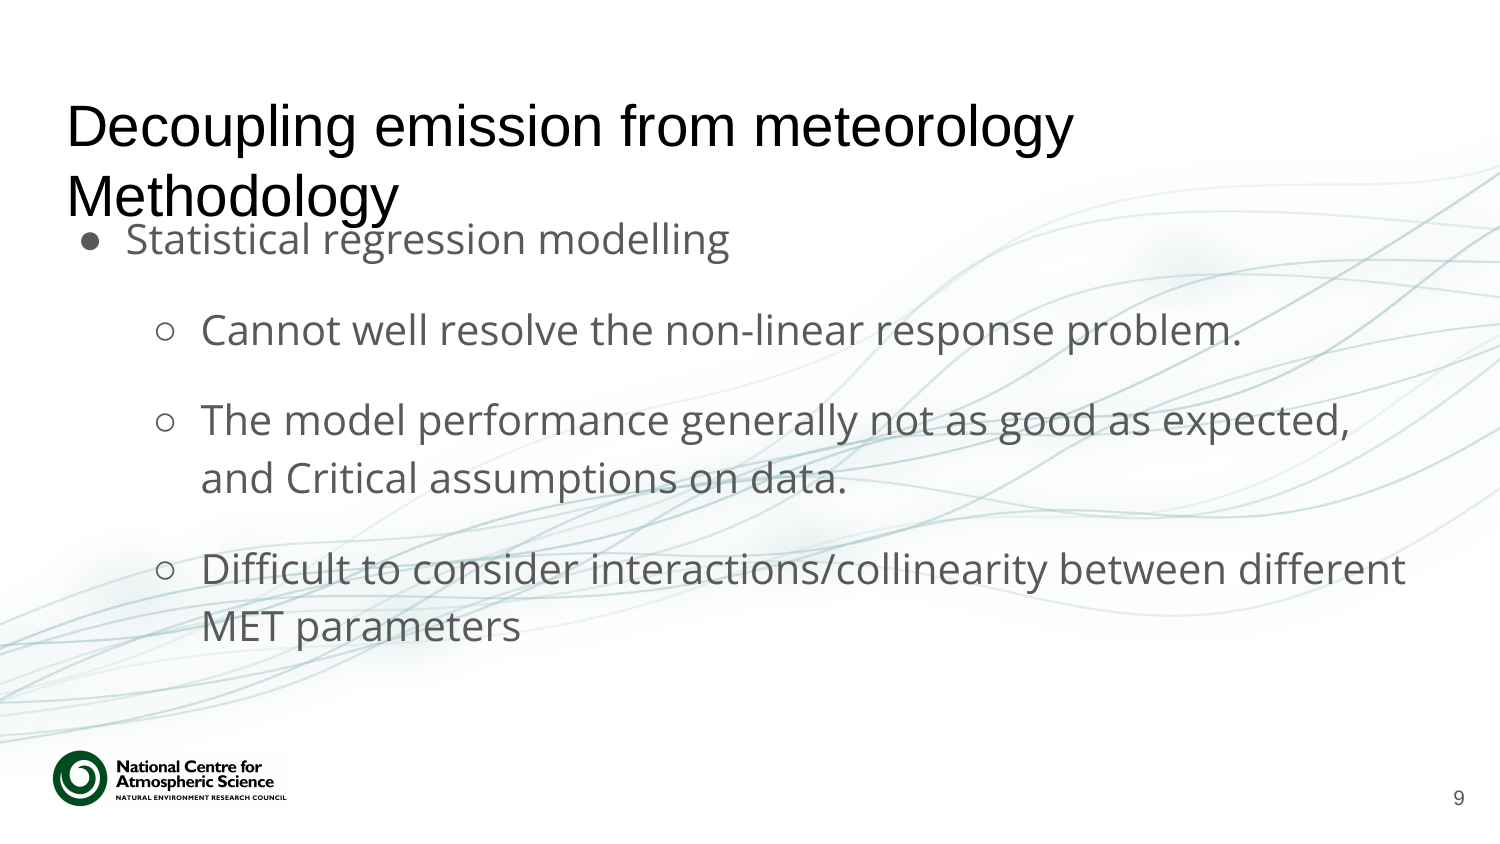

# Decoupling emission from meteorology    Methodology
Statistical regression modelling
Cannot well resolve the non-linear response problem.
The model performance generally not as good as expected, and Critical assumptions on data.
Difficult to consider interactions/collinearity between different MET parameters

9